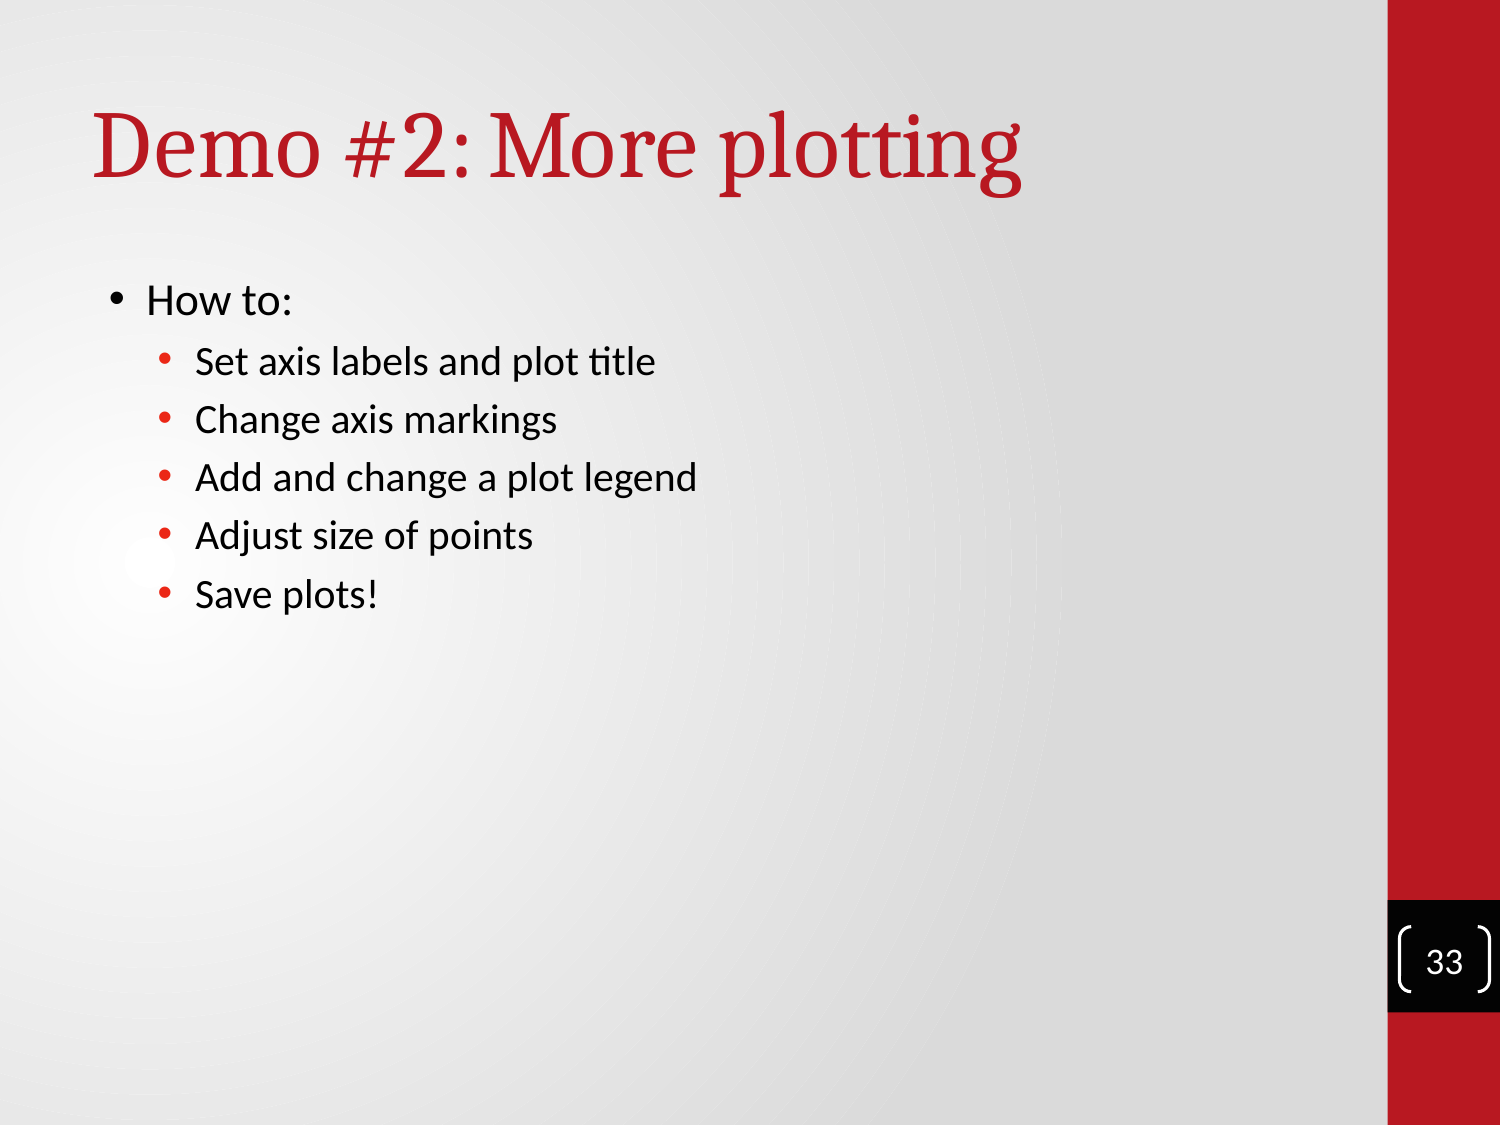

# Demo #2: More plotting
How to:
Set axis labels and plot title
Change axis markings
Add and change a plot legend
Adjust size of points
Save plots!
33